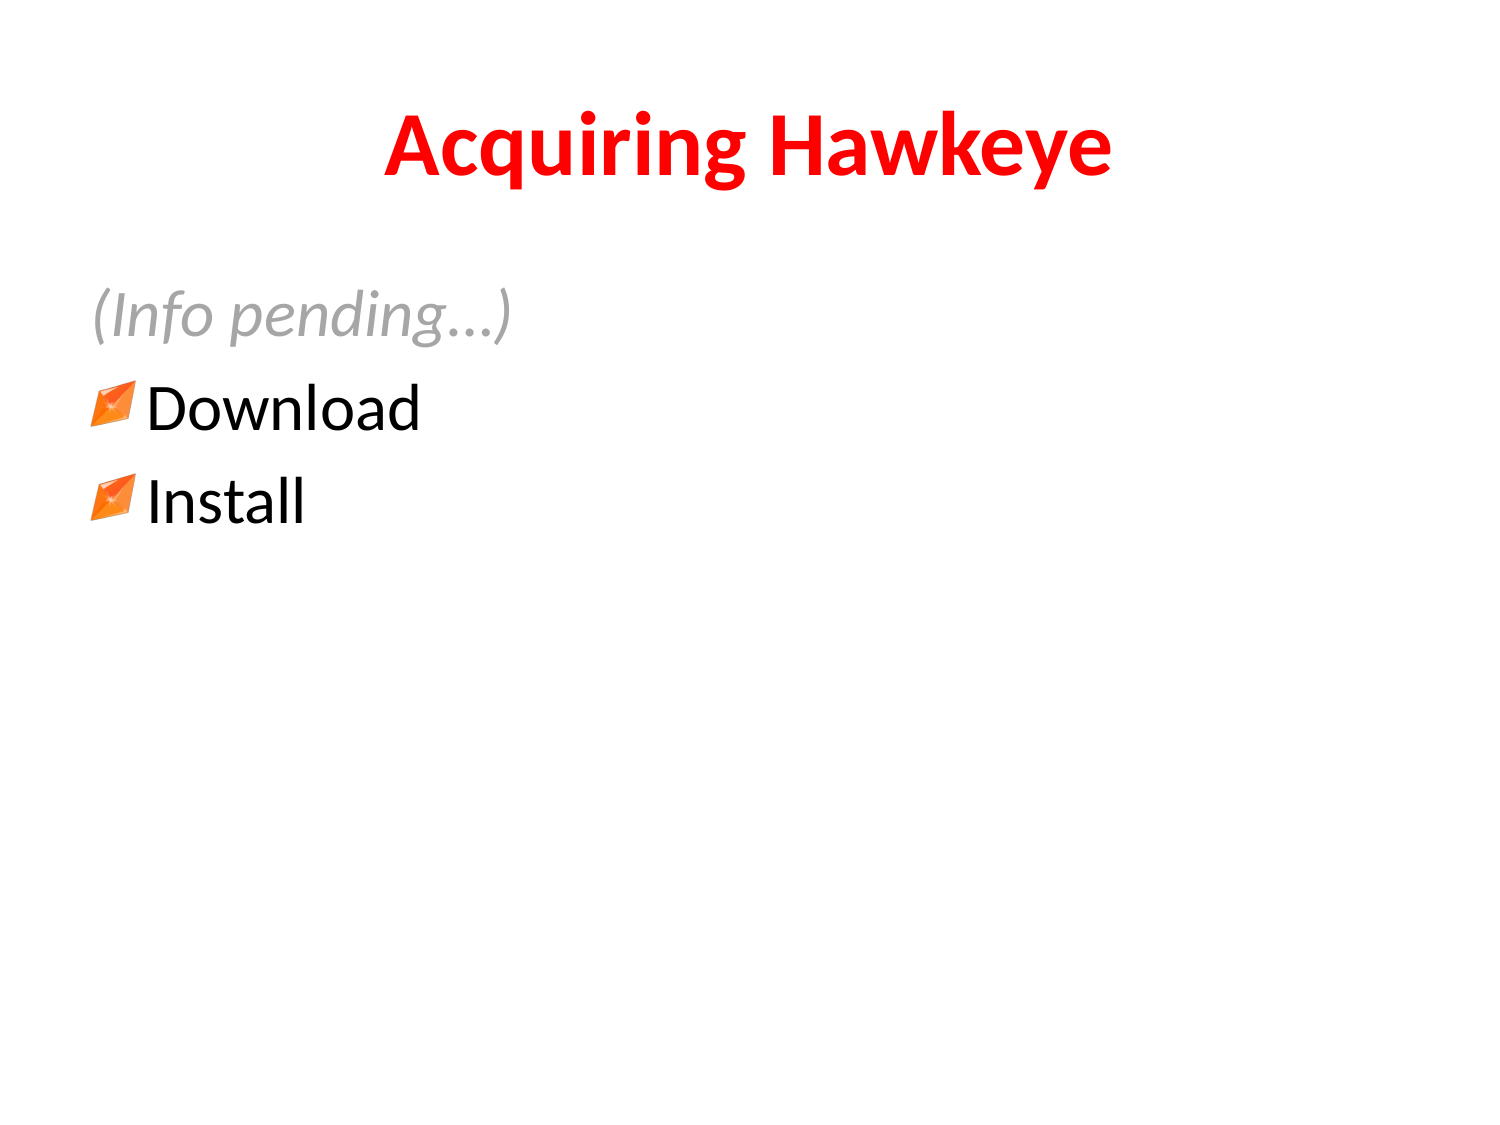

# Acquiring Hawkeye
(Info pending…)
Download
Install